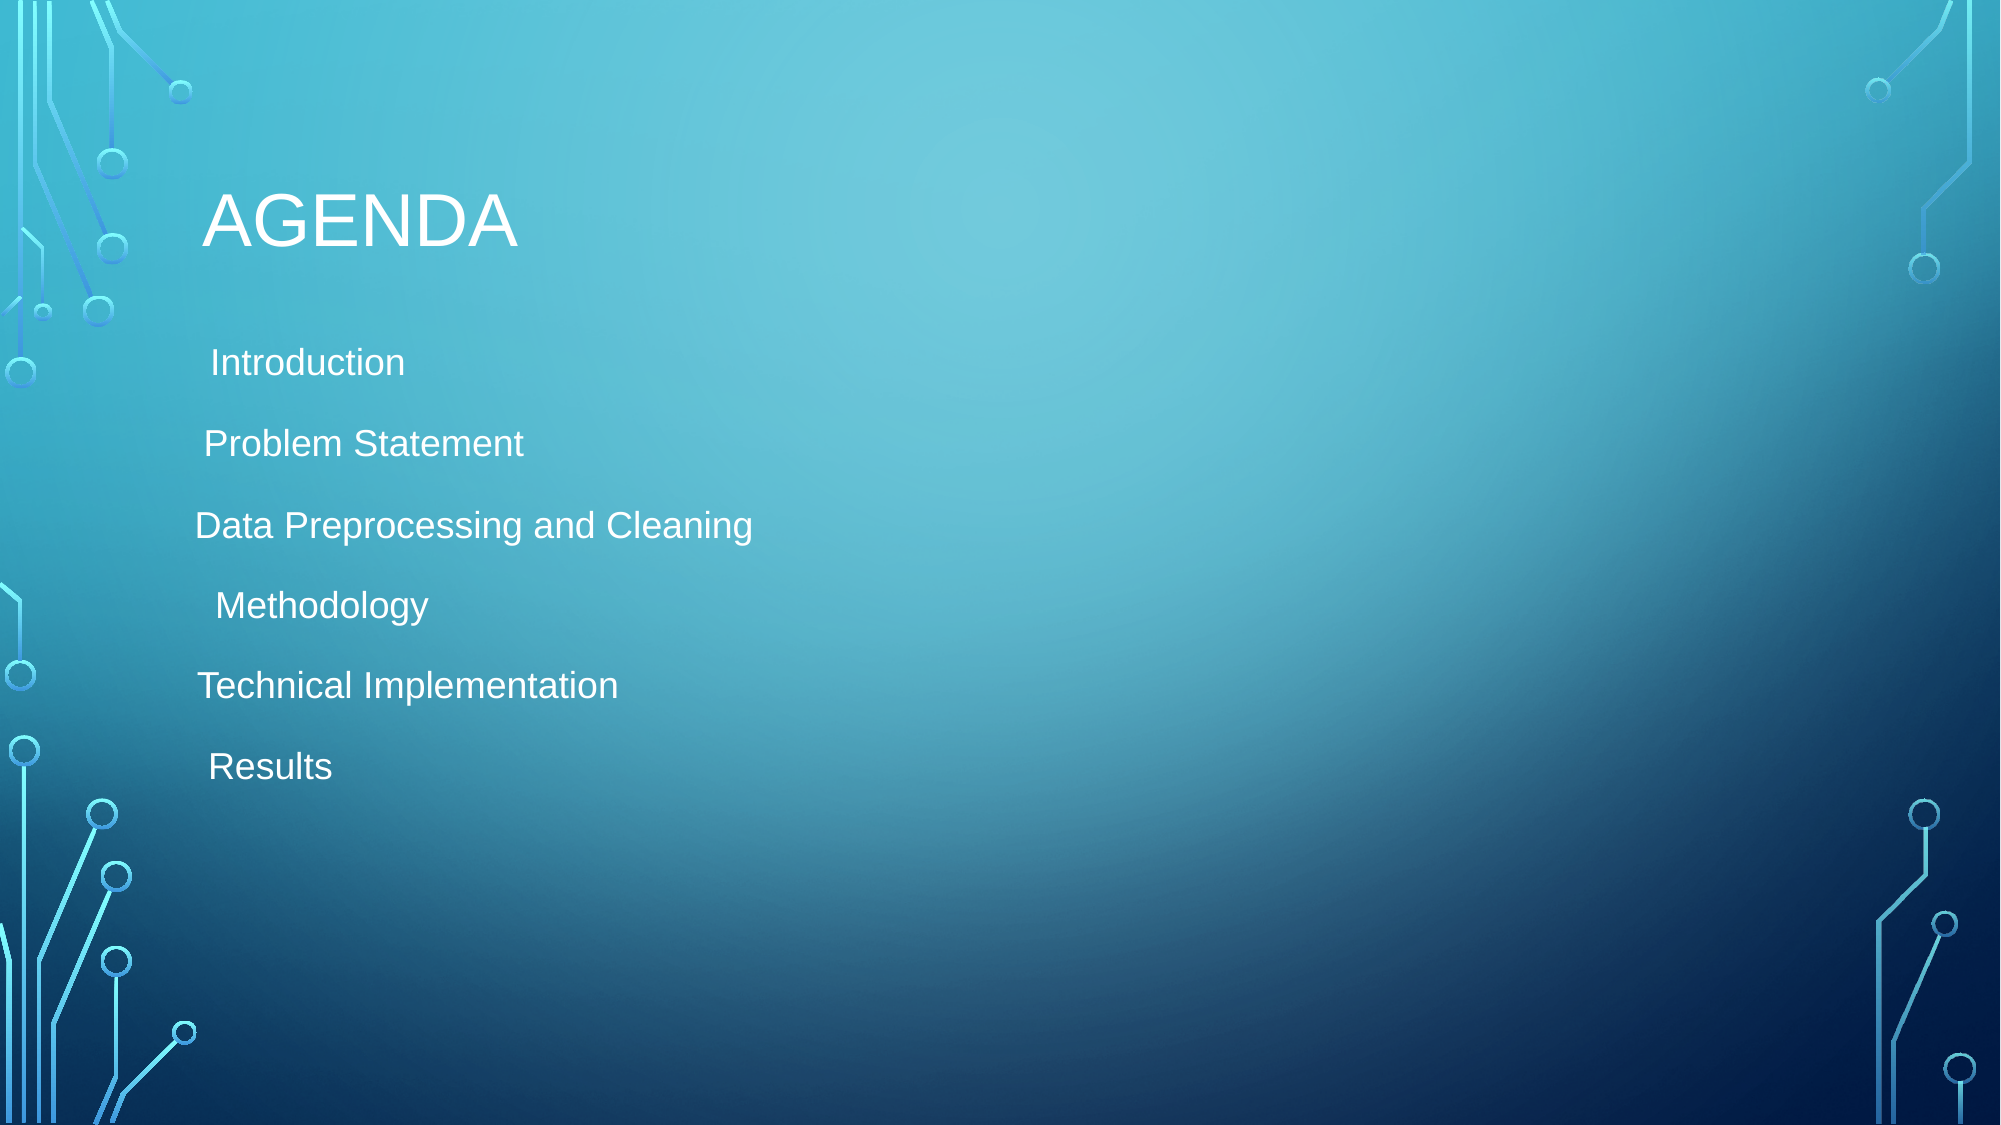

# Agenda
Introduction
Problem Statement
Data Preprocessing and Cleaning
Methodology
Technical Implementation
Results